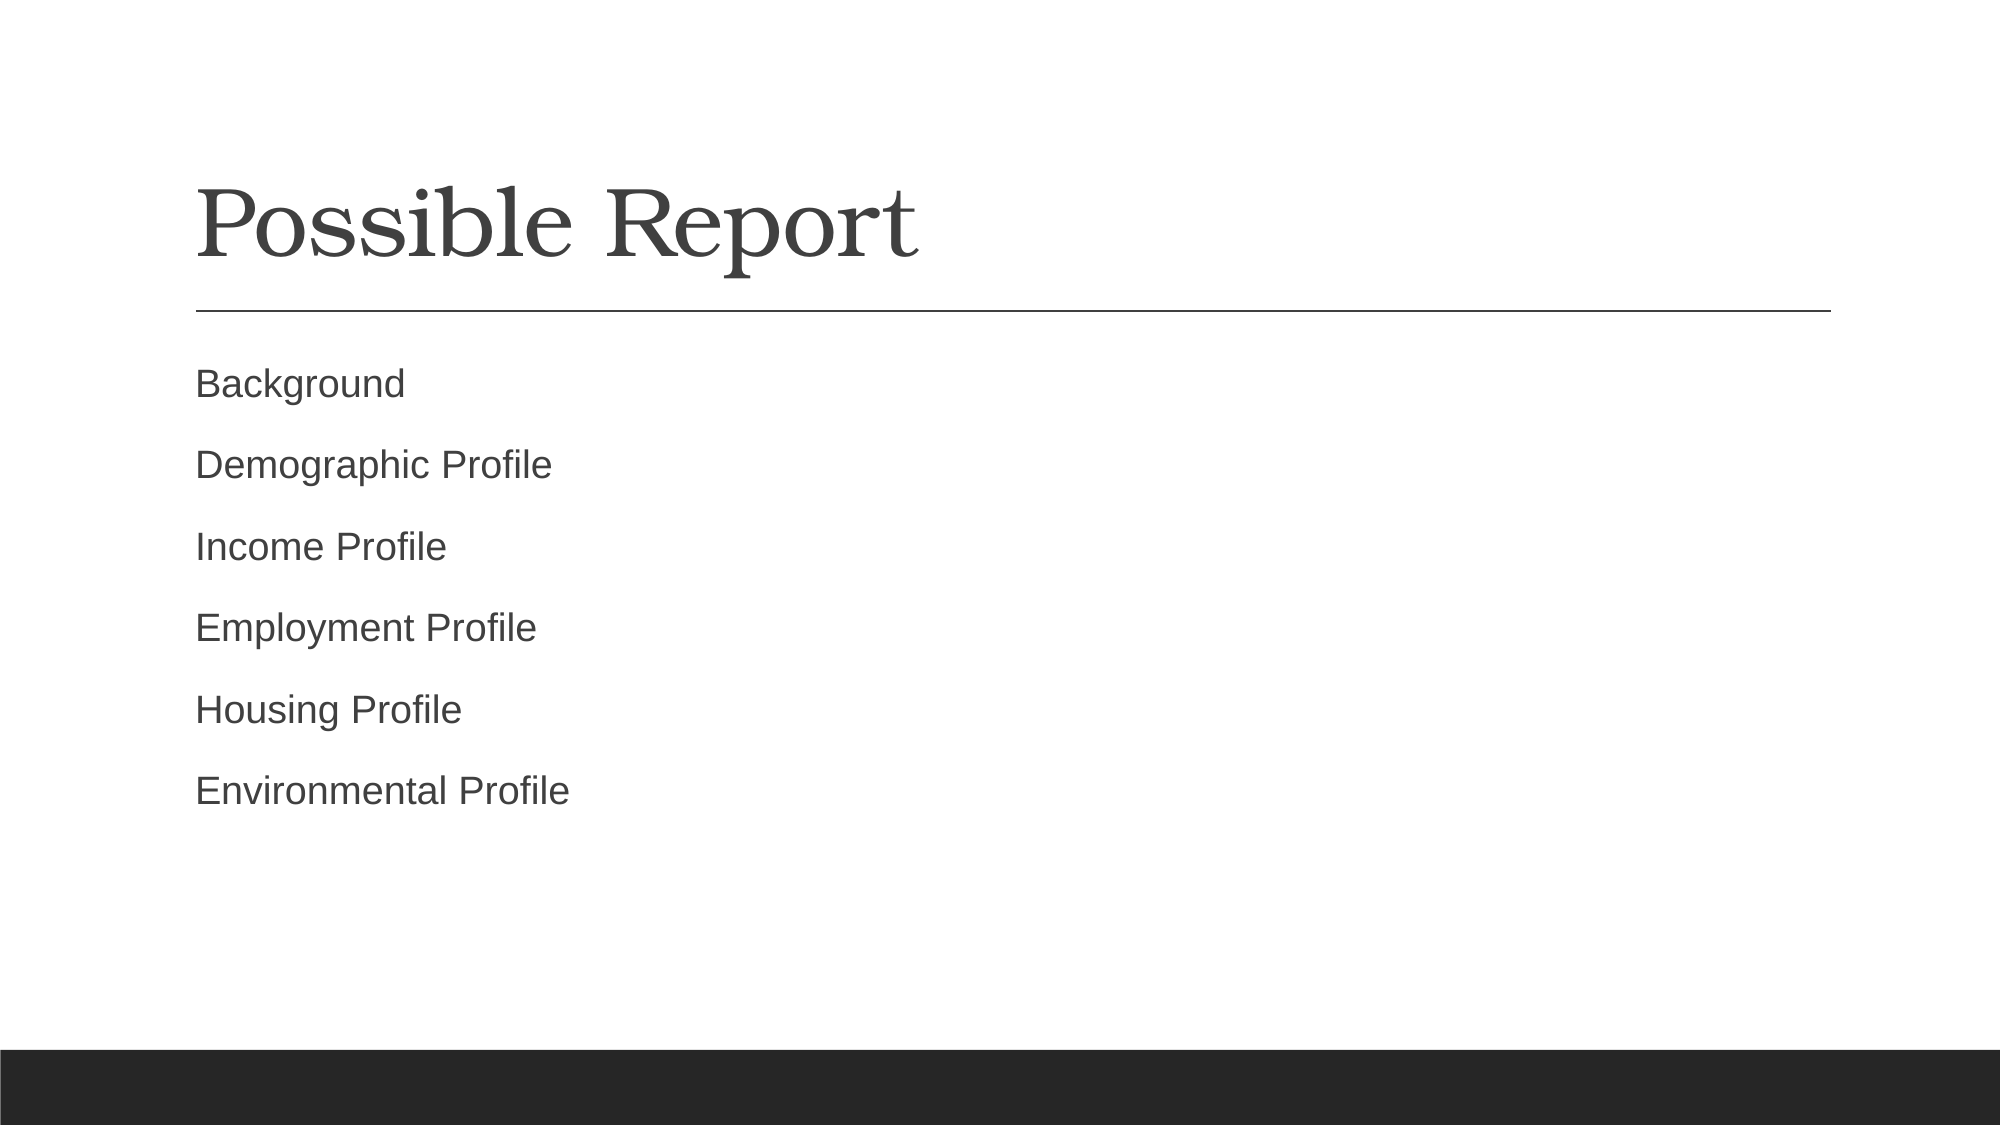

# Possible Report
Background
Demographic Profile
Income Profile
Employment Profile
Housing Profile
Environmental Profile